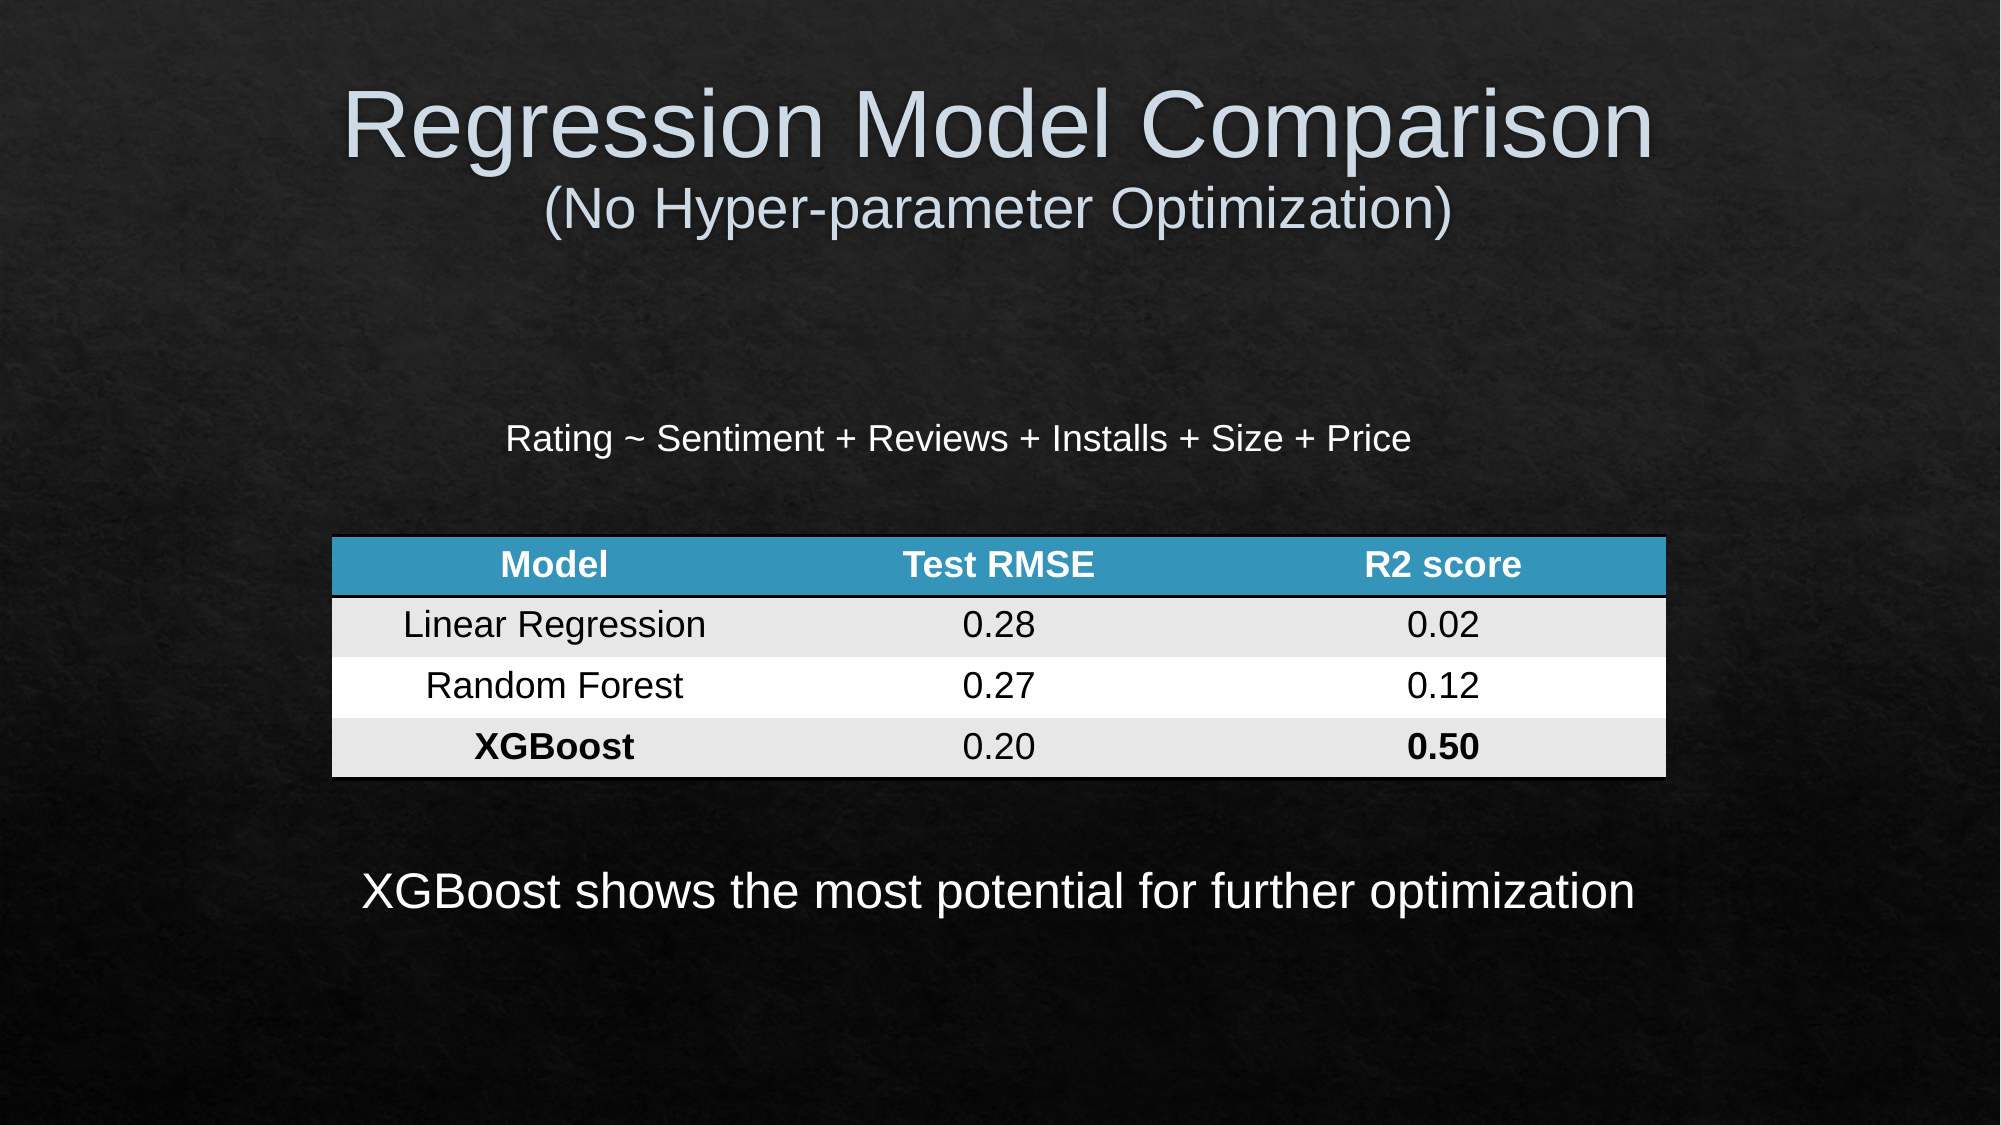

# Regression Model Comparison (No Hyper-parameter Optimization)
Rating ~ Sentiment + Reviews + Installs + Size + Price
| Model | Test RMSE | R2 score |
| --- | --- | --- |
| Linear Regression | 0.28 | 0.02 |
| Random Forest | 0.27 | 0.12 |
| XGBoost | 0.20 | 0.50 |
XGBoost shows the most potential for further optimization